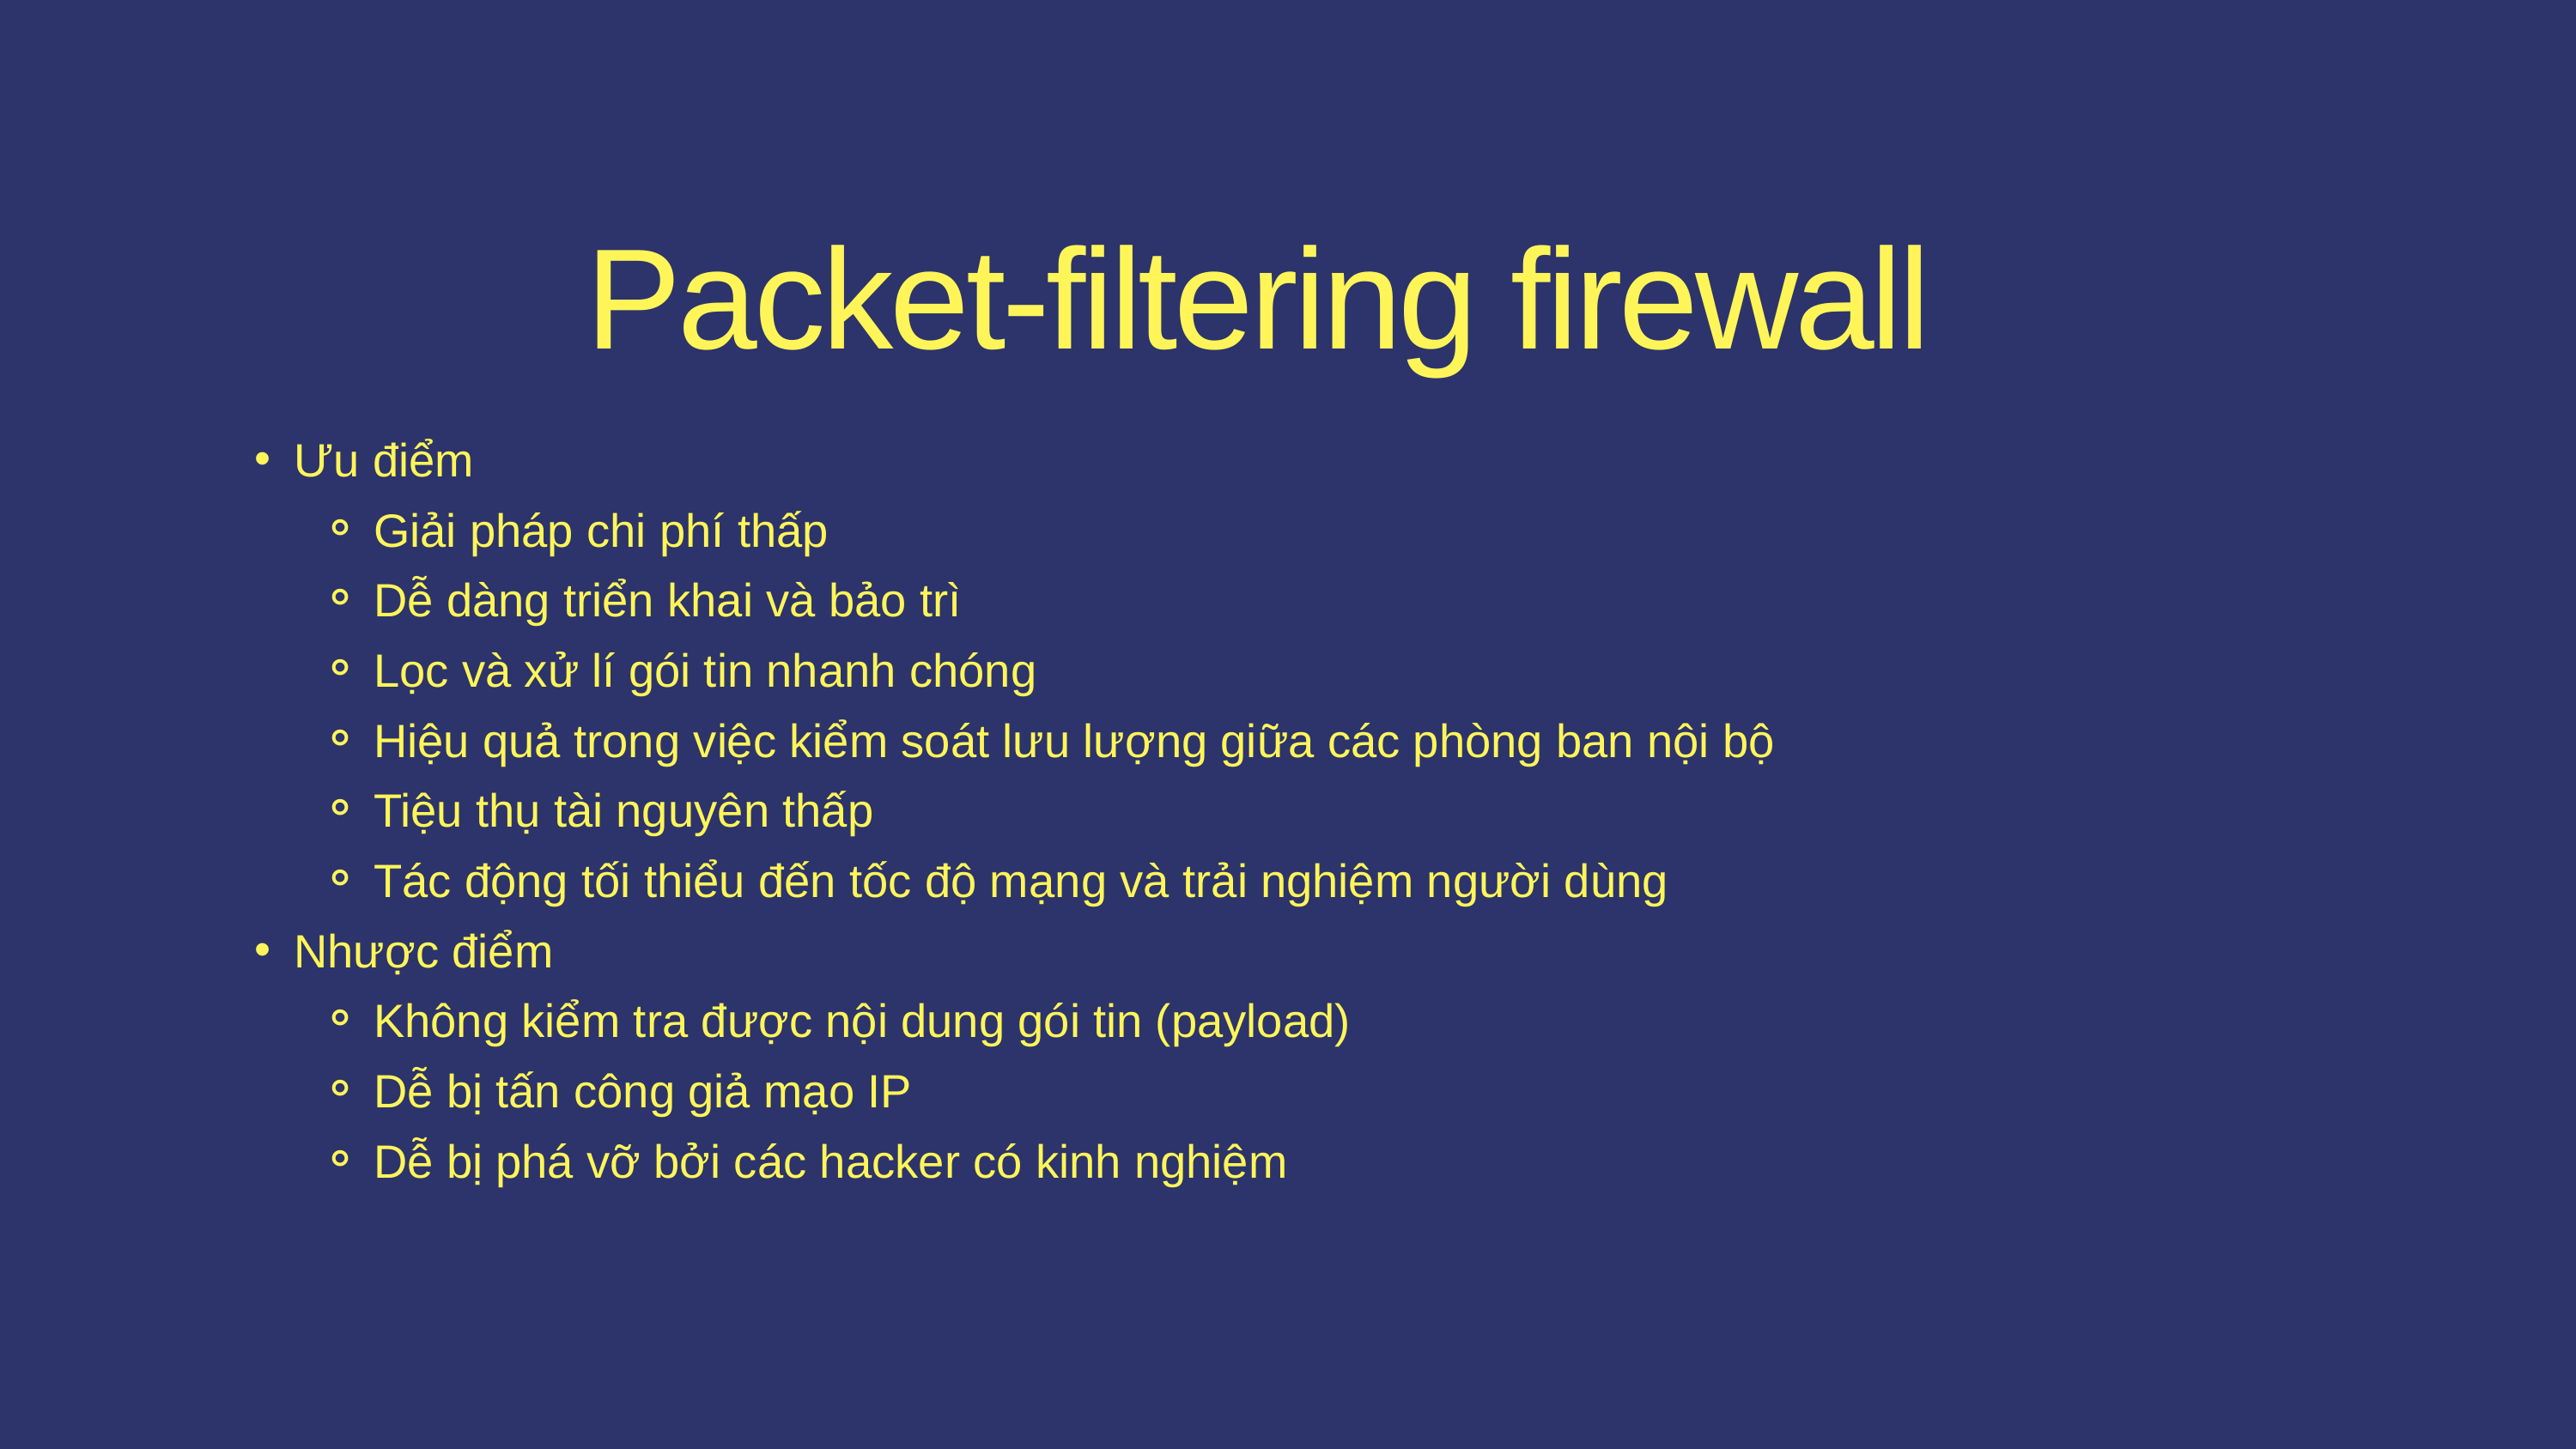

Packet-filtering firewall
Ưu điểm
Giải pháp chi phí thấp
Dễ dàng triển khai và bảo trì
Lọc và xử lí gói tin nhanh chóng
Hiệu quả trong việc kiểm soát lưu lượng giữa các phòng ban nội bộ
Tiệu thụ tài nguyên thấp
Tác động tối thiểu đến tốc độ mạng và trải nghiệm người dùng
Nhược điểm
Không kiểm tra được nội dung gói tin (payload)
Dễ bị tấn công giả mạo IP
Dễ bị phá vỡ bởi các hacker có kinh nghiệm